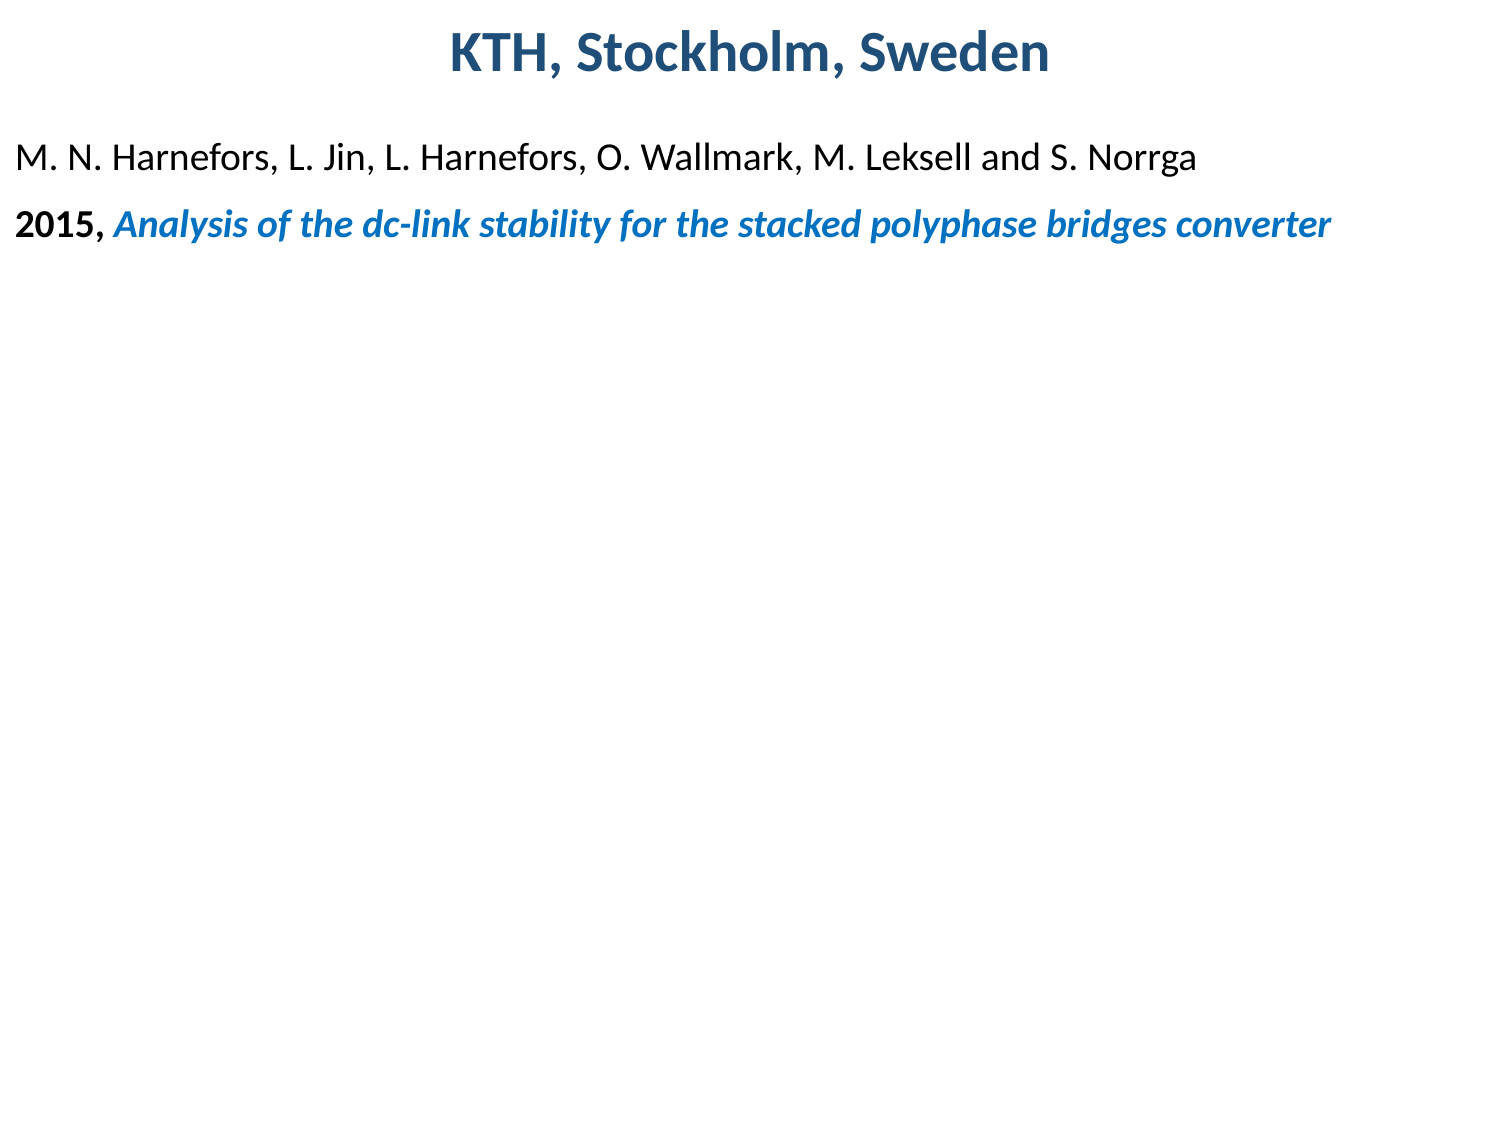

KTH, Stockholm, Sweden
M. N. Harnefors, L. Jin, L. Harnefors, O. Wallmark, M. Leksell and S. Norrga
2015, Analysis of the dc-link stability for the stacked polyphase bridges converter